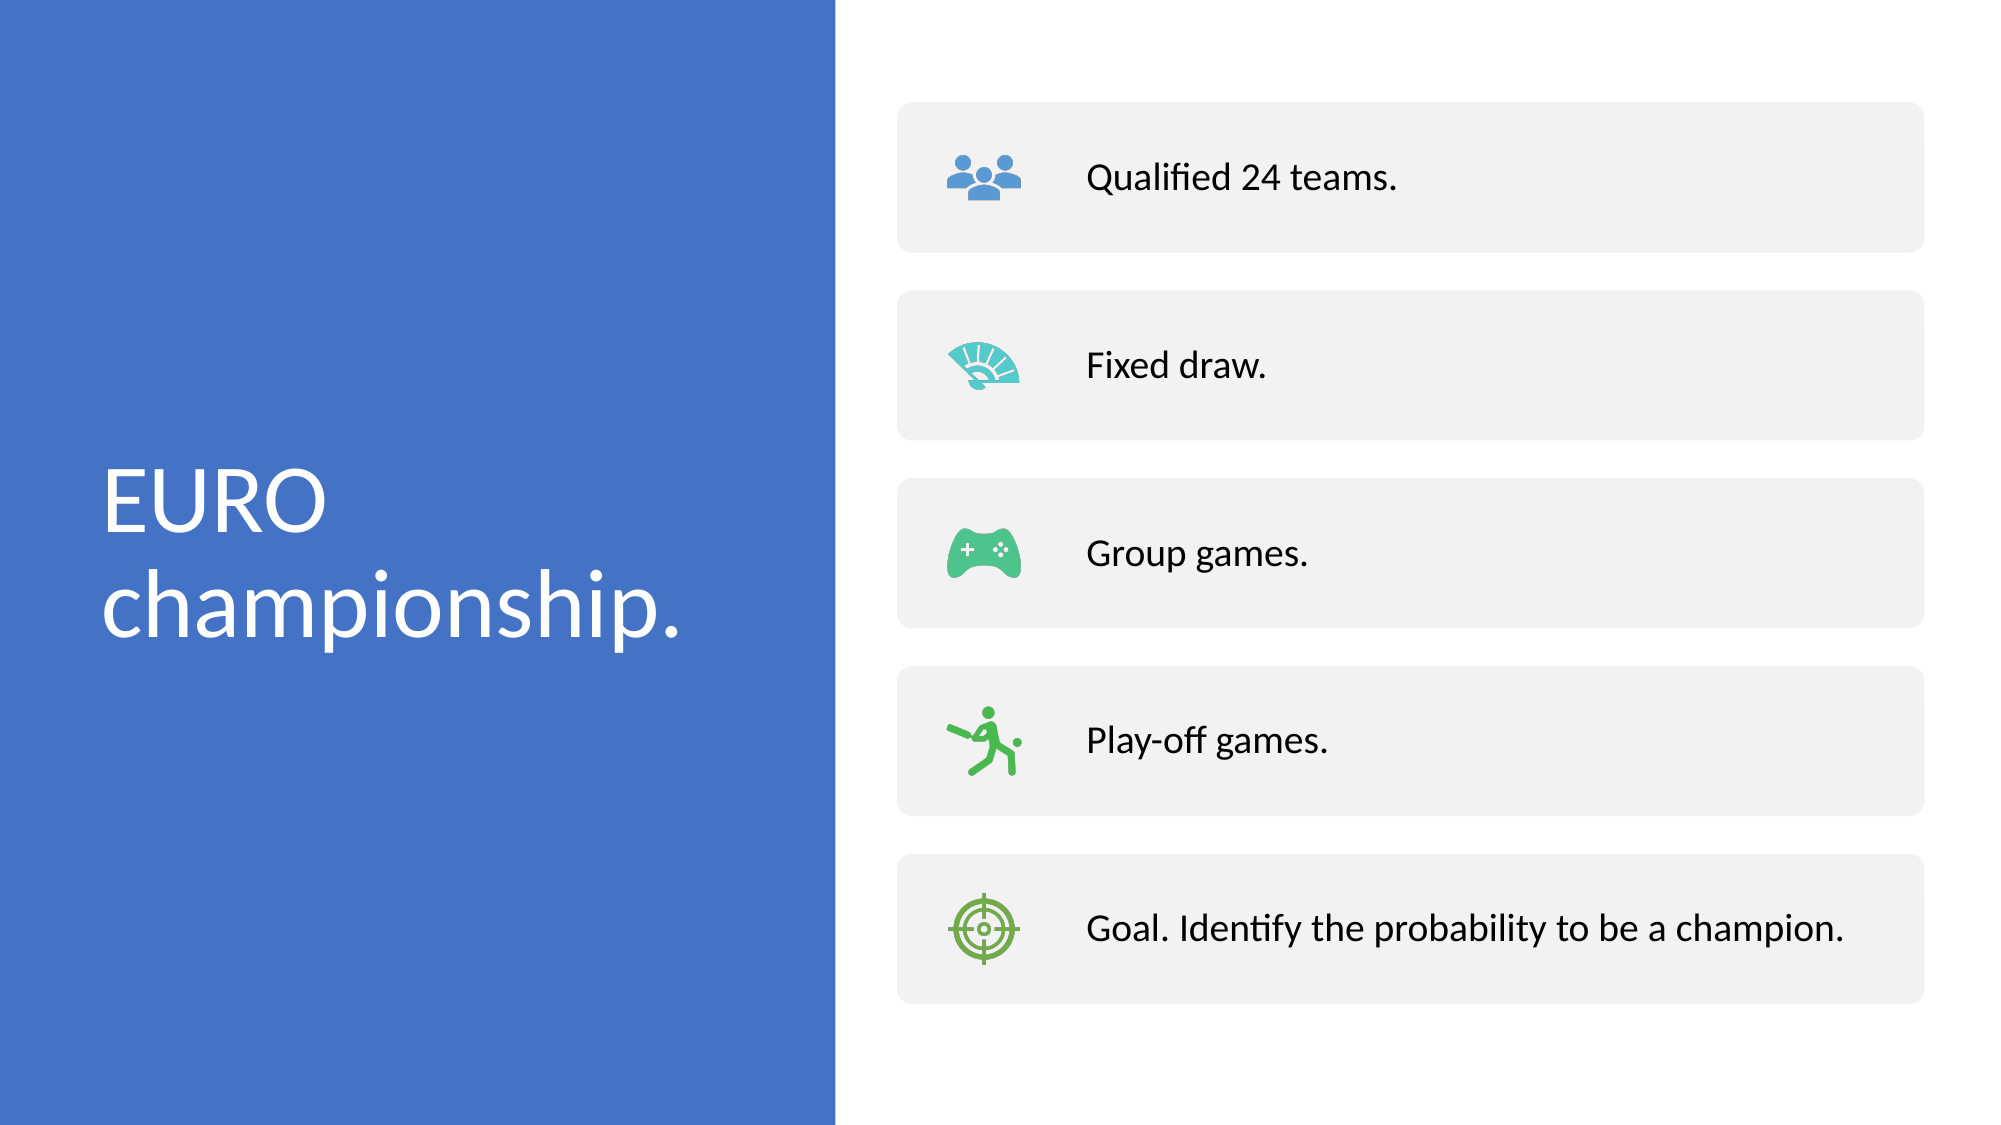

# EURO championship.
Qualified 24 teams.
Fixed draw.
Group games.
Play-off games.
Goal. Identify the probability to be a champion.